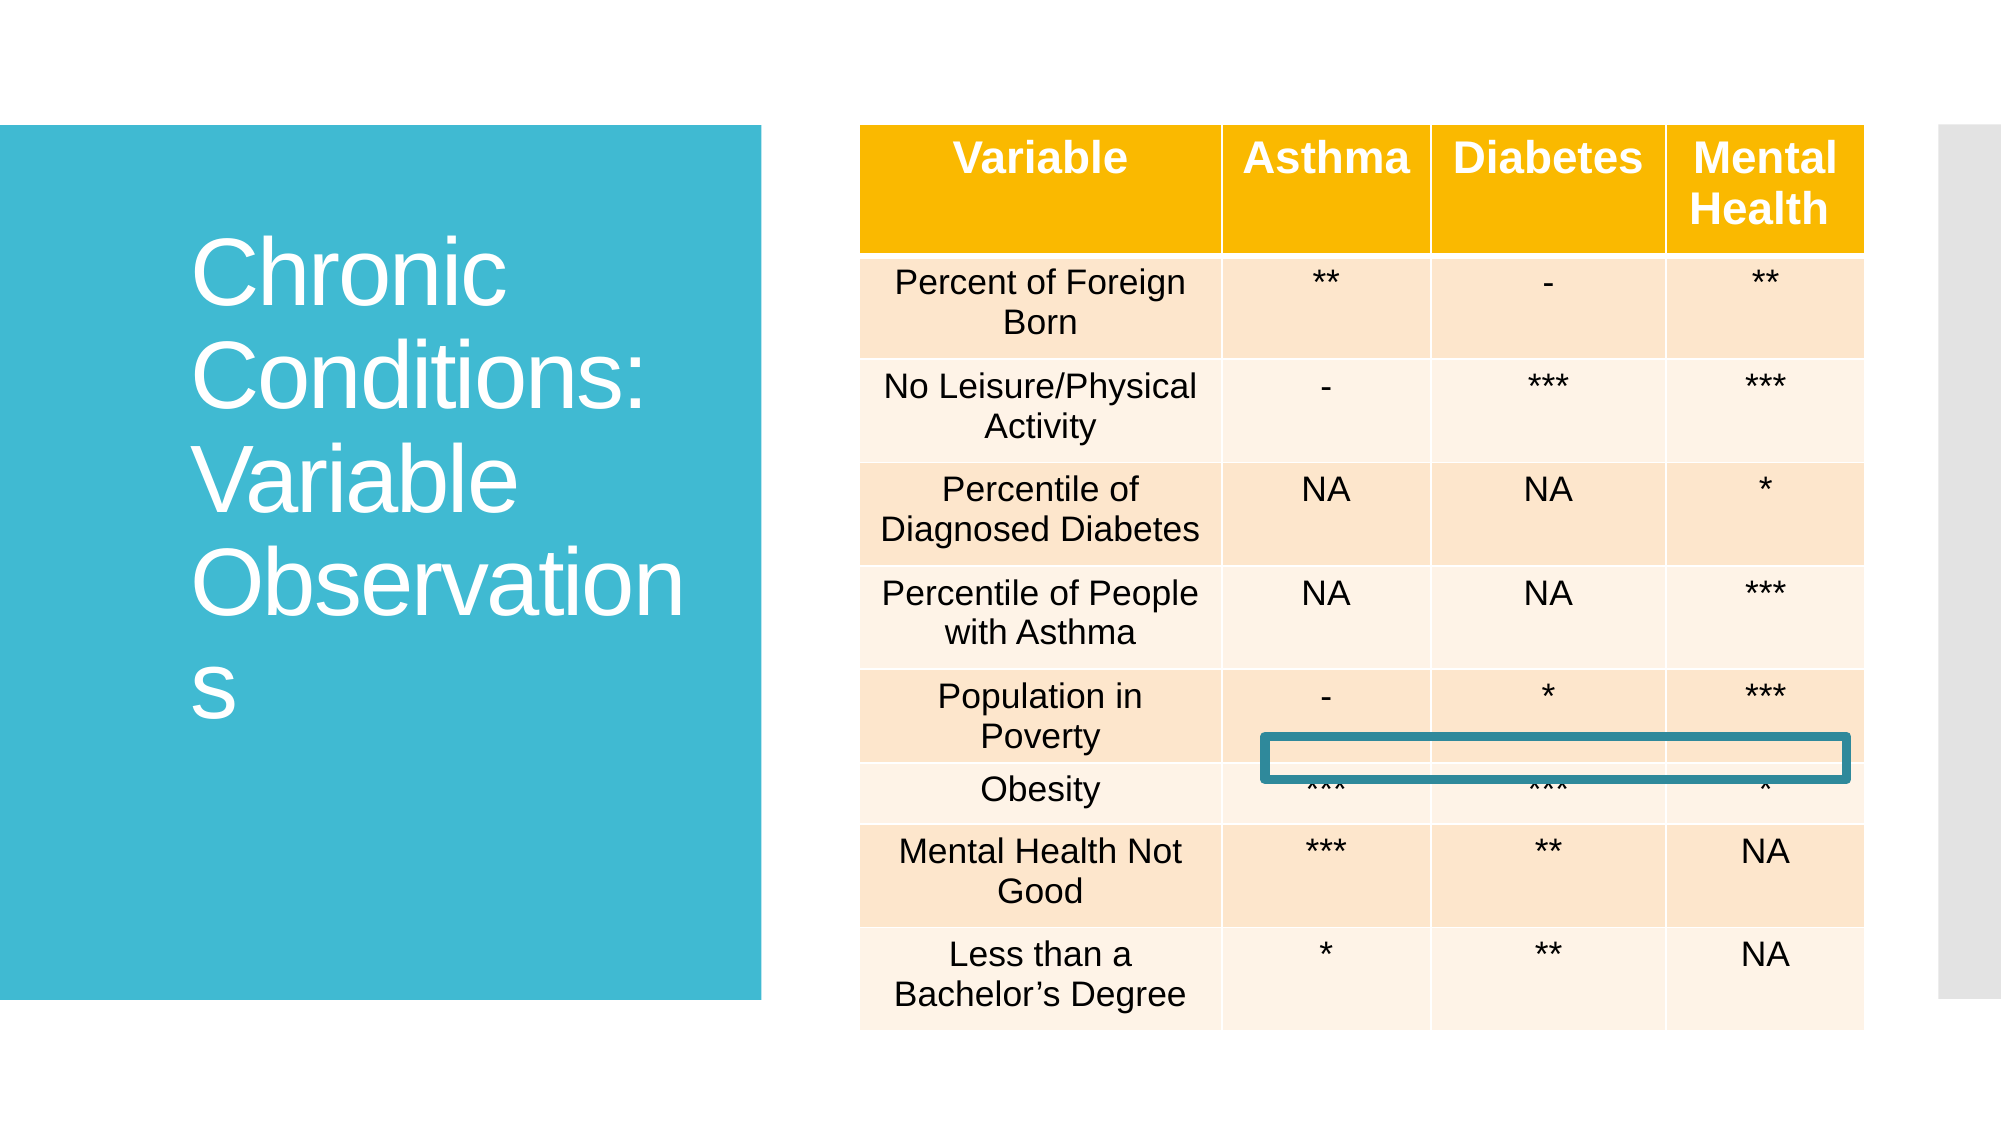

| Variable | Asthma | Diabetes | Mental Health |
| --- | --- | --- | --- |
| Percent of Foreign Born | \*\* | - | \*\* |
| No Leisure/Physical Activity | - | \*\*\* | \*\*\* |
| Percentile of Diagnosed Diabetes | NA | NA | \* |
| Percentile of People with Asthma | NA | NA | \*\*\* |
| Population in Poverty | - | \* | \*\*\* |
| Obesity | \*\*\* | \*\*\* | \* |
| Mental Health Not Good | \*\*\* | \*\* | NA |
| Less than a Bachelor’s Degree | \* | \*\* | NA |

# Chronic Conditions: Variable Observations